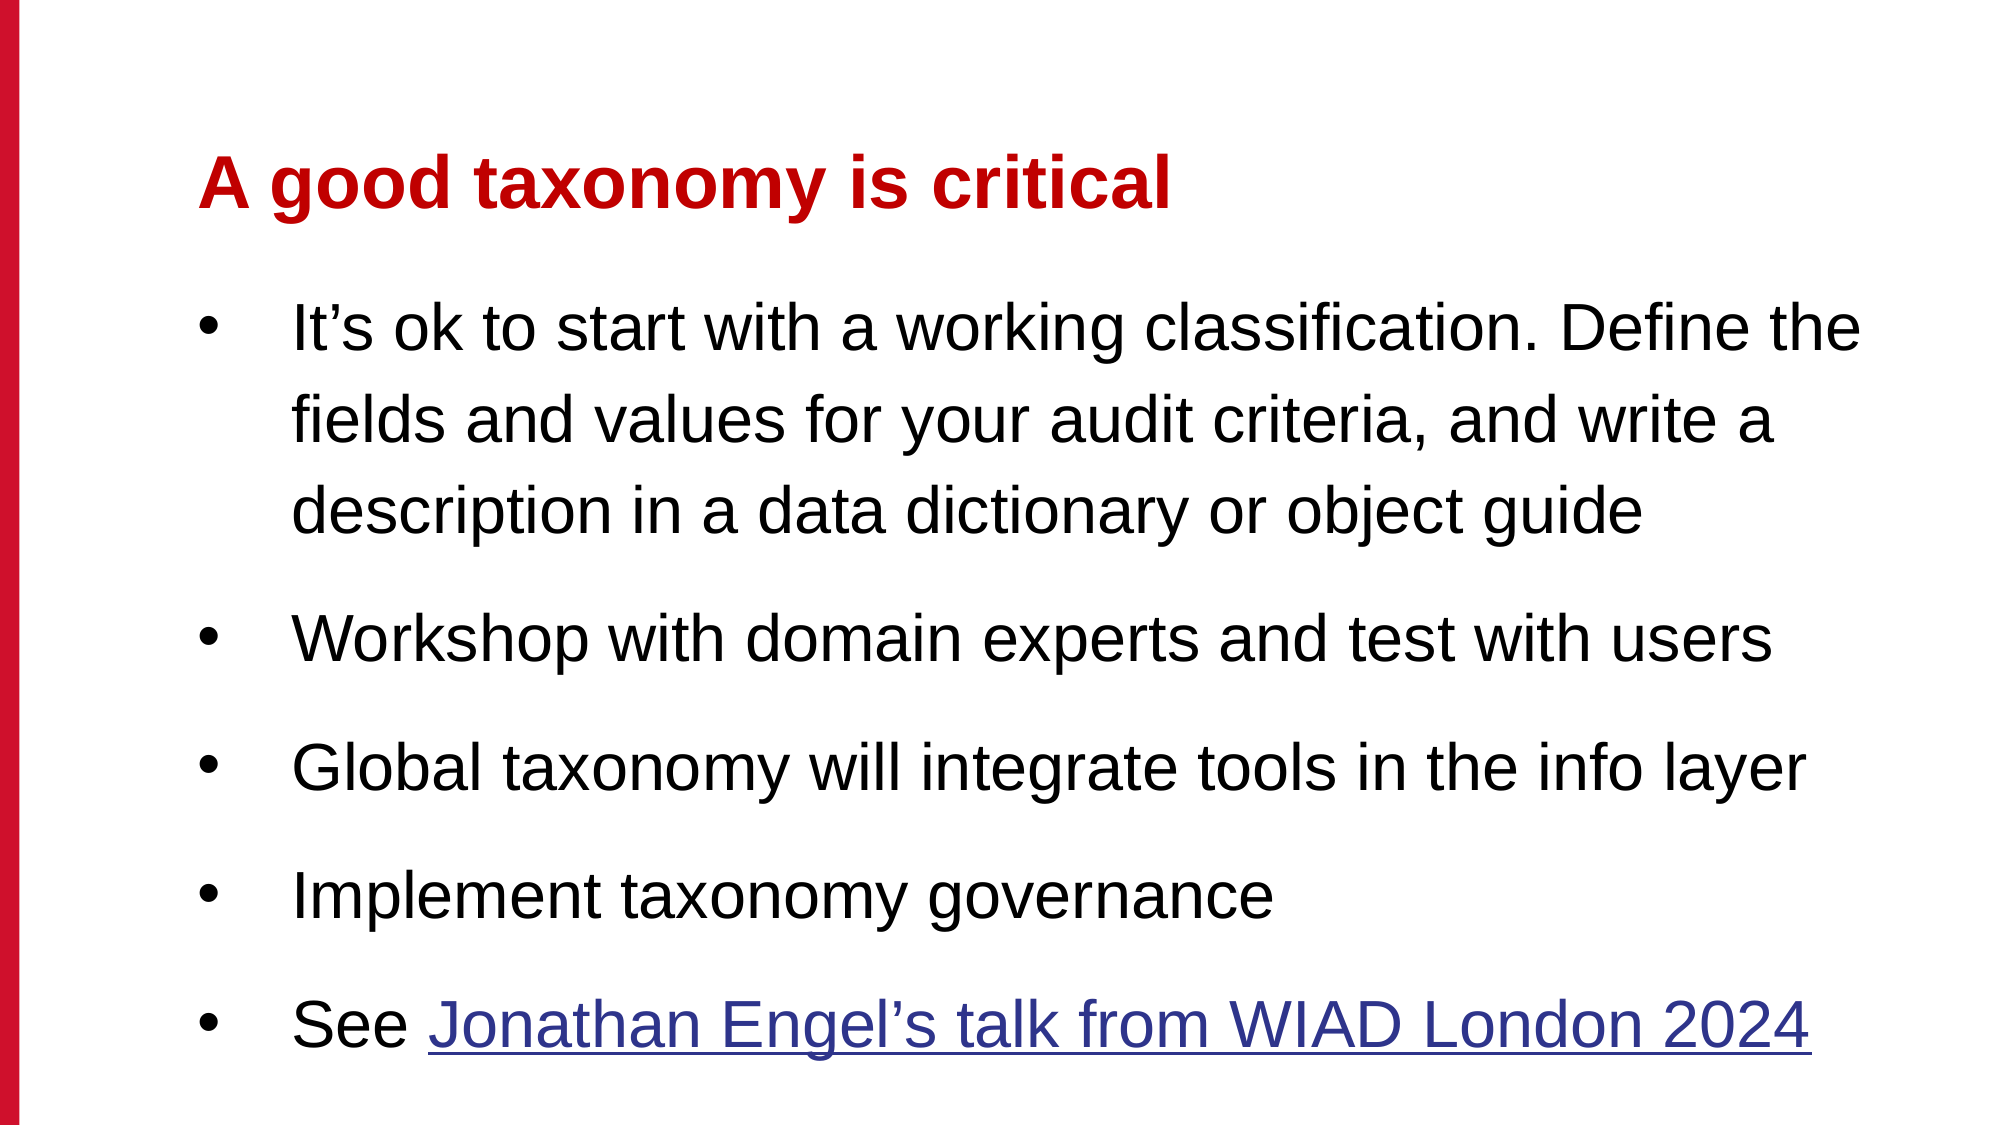

# A good taxonomy is critical
It’s ok to start with a working classification. Define the fields and values for your audit criteria, and write a description in a data dictionary or object guide
Workshop with domain experts and test with users
Global taxonomy will integrate tools in the info layer
Implement taxonomy governance
See Jonathan Engel’s talk from WIAD London 2024